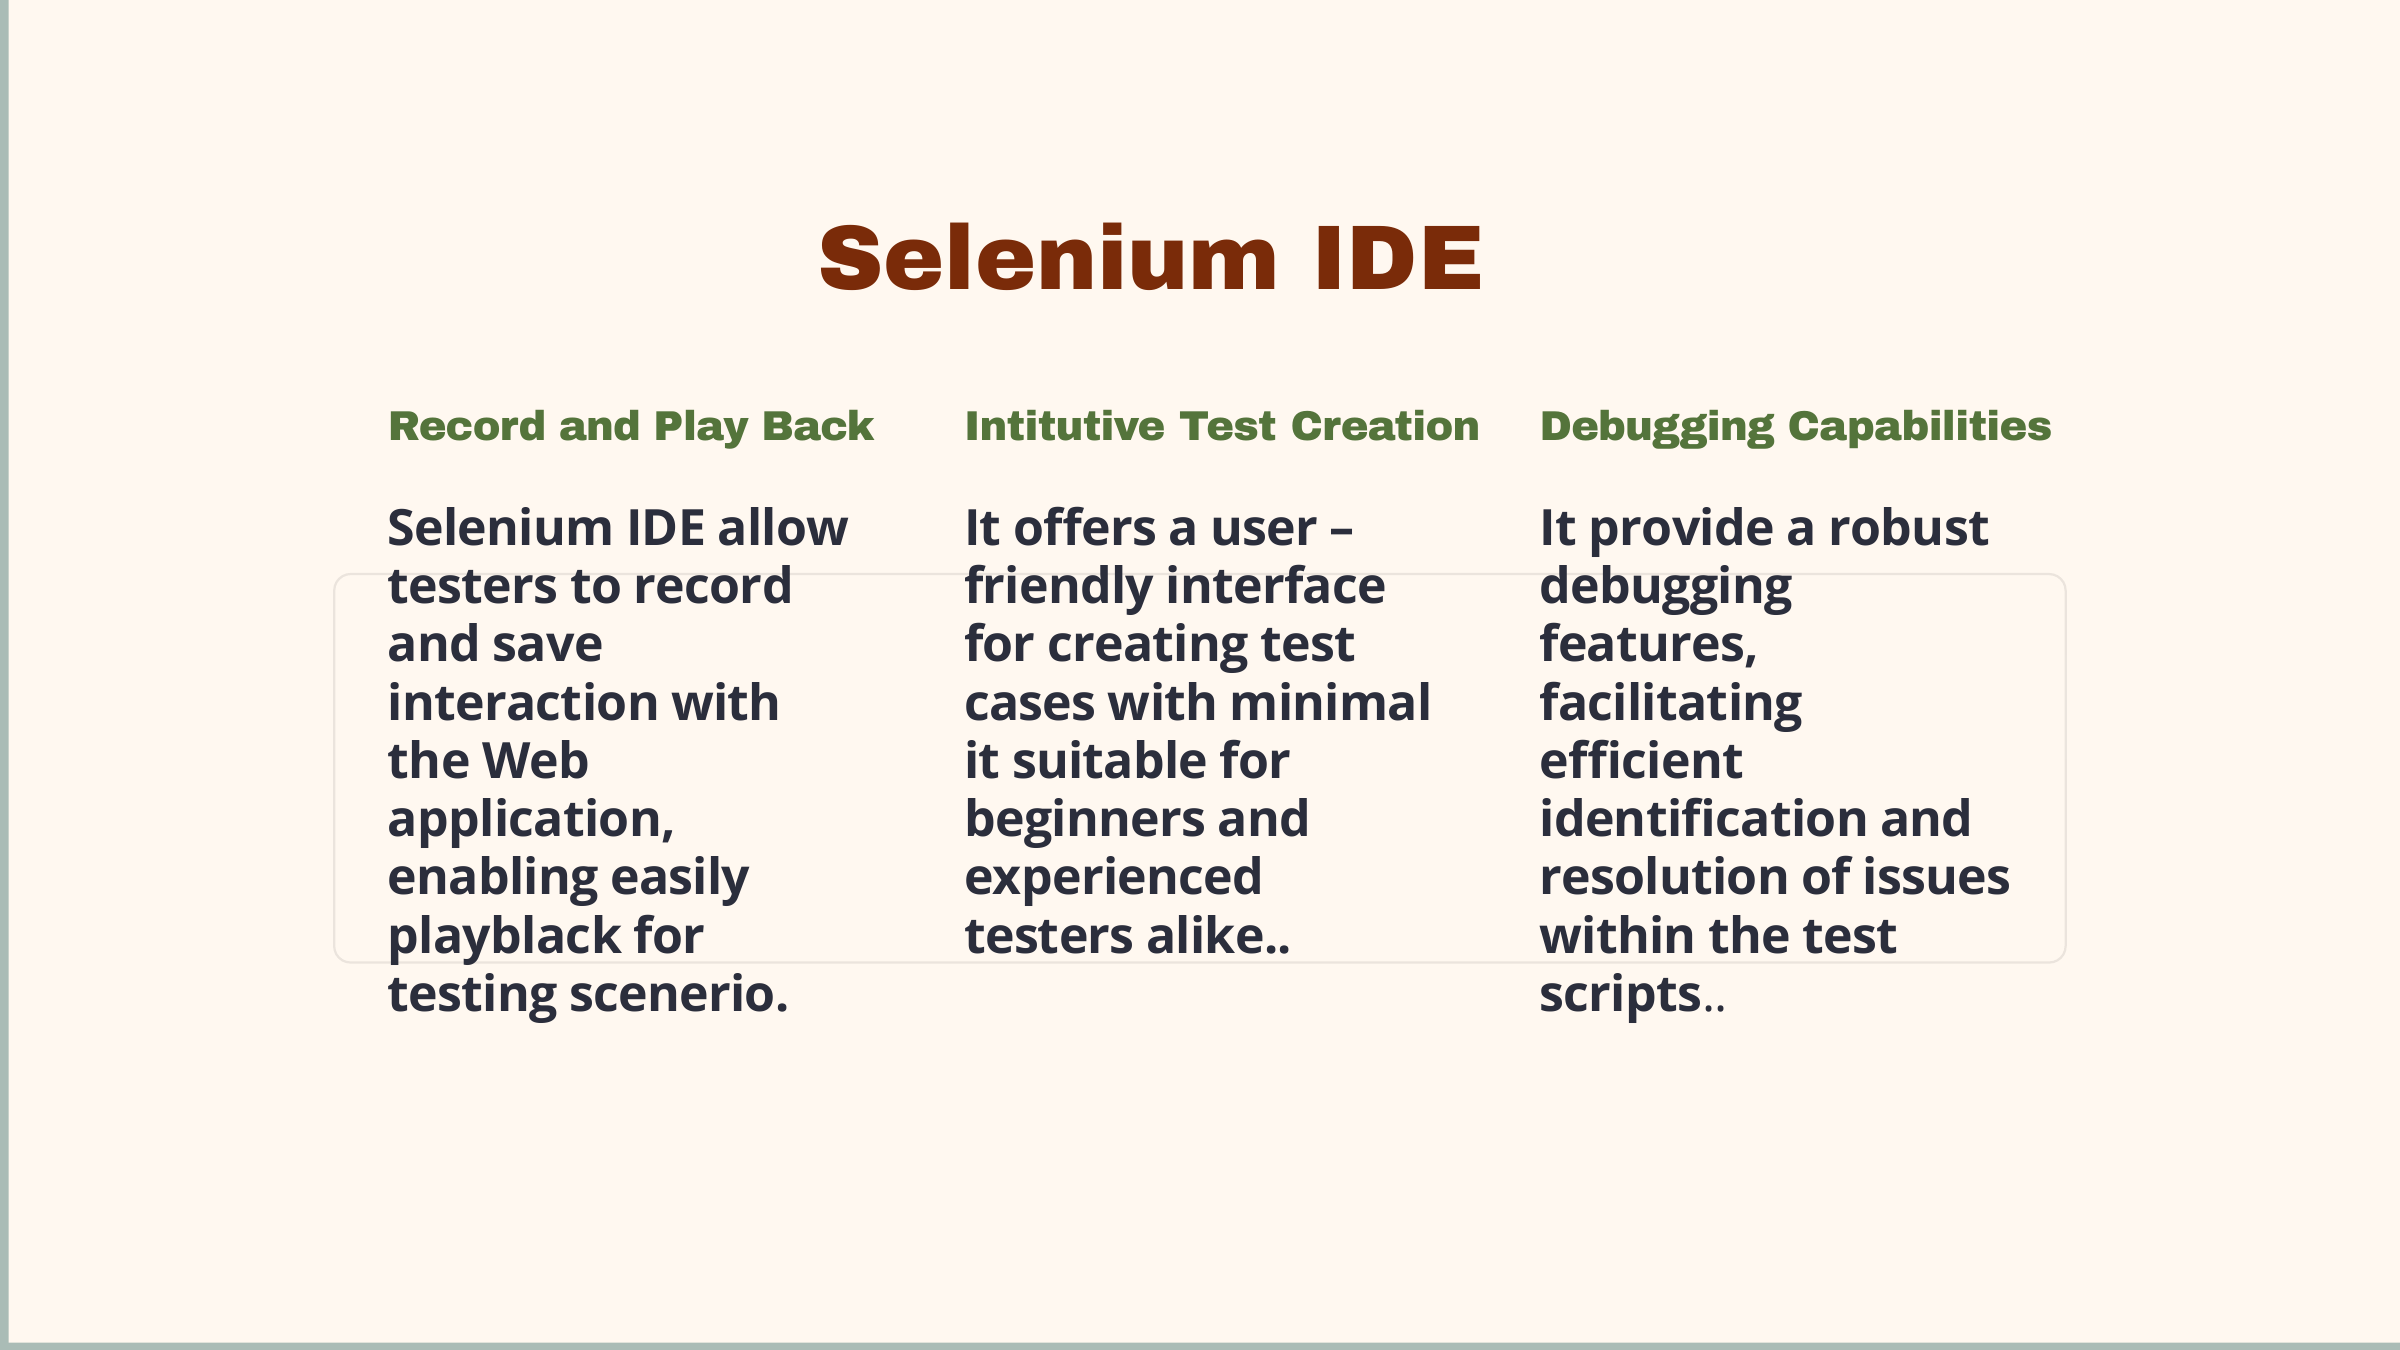

Selenium IDE
Record and Play Back
Intitutive Test Creation
Debugging Capabilities
Selenium IDE allow testers to record and save interaction with the Web application, enabling easily playblack for testing scenerio.
It offers a user – friendly interface for creating test cases with minimal it suitable for beginners and experienced testers alike..
It provide a robust debugging features, facilitating efficient identification and resolution of issues within the test scripts..